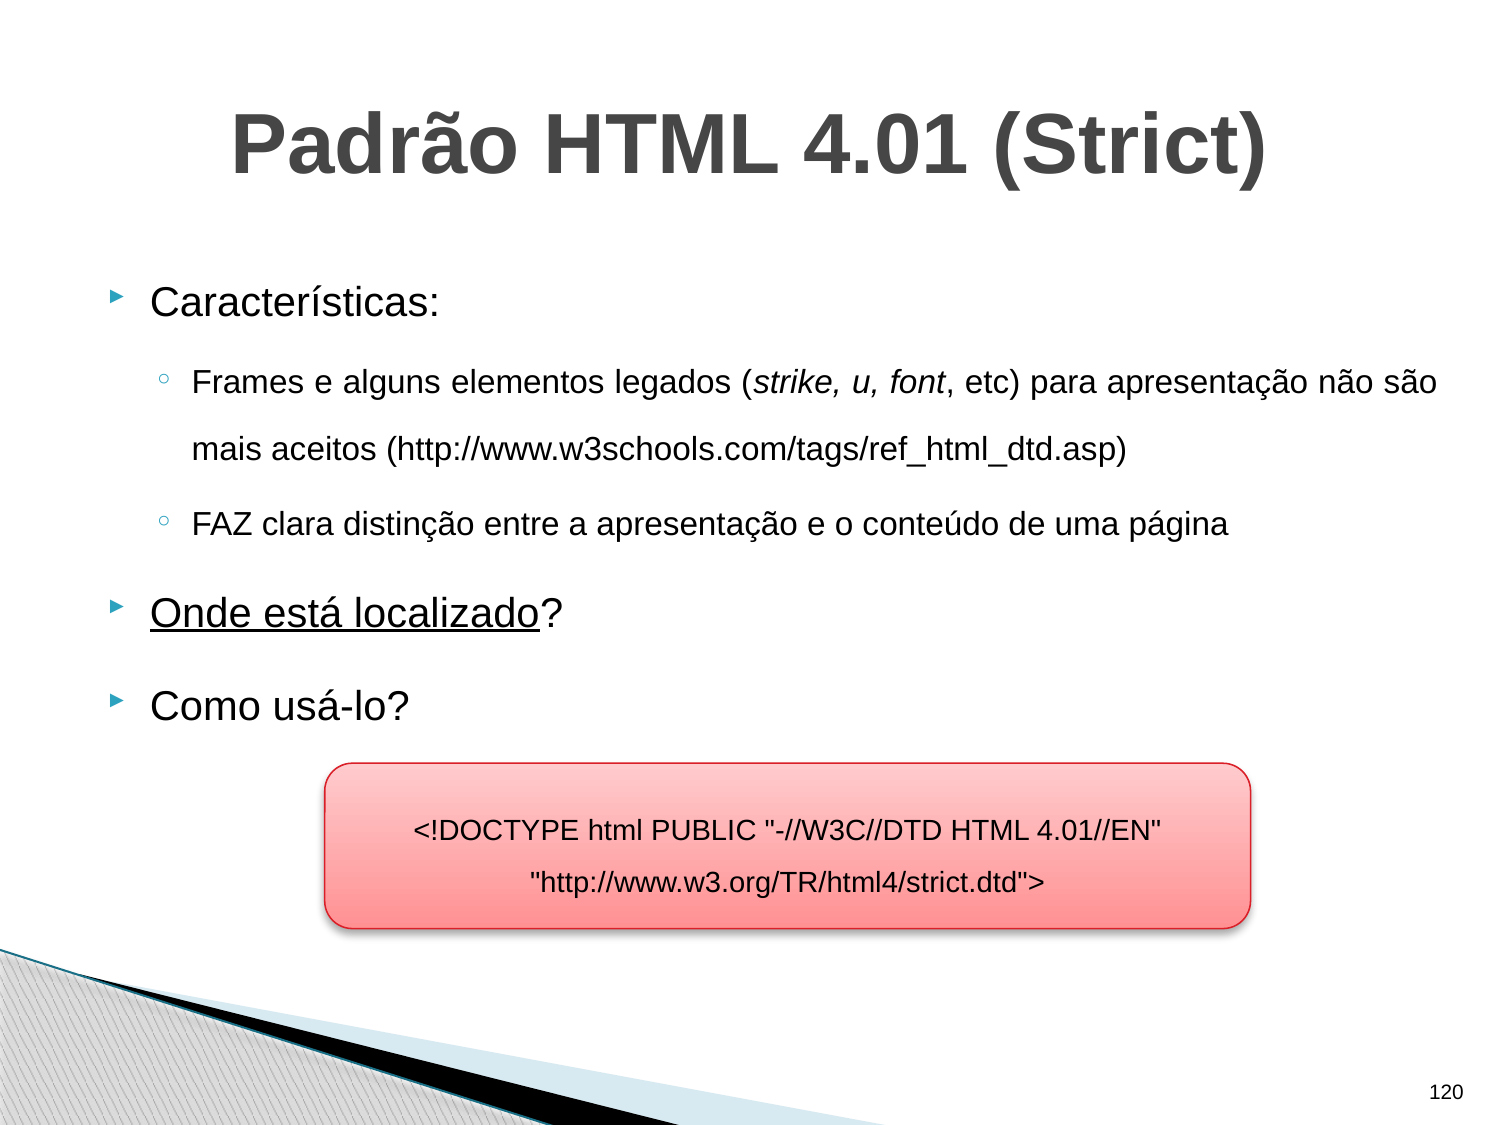

# Padrão HTML 4.01 (Strict)
Características:
Frames e alguns elementos legados (strike, u, font, etc) para apresentação não são mais aceitos (http://www.w3schools.com/tags/ref_html_dtd.asp)
FAZ clara distinção entre a apresentação e o conteúdo de uma página
Onde está localizado?
Como usá-lo?

<!DOCTYPE html PUBLIC "-//W3C//DTD HTML 4.01//EN" "http://www.w3.org/TR/html4/strict.dtd">
120